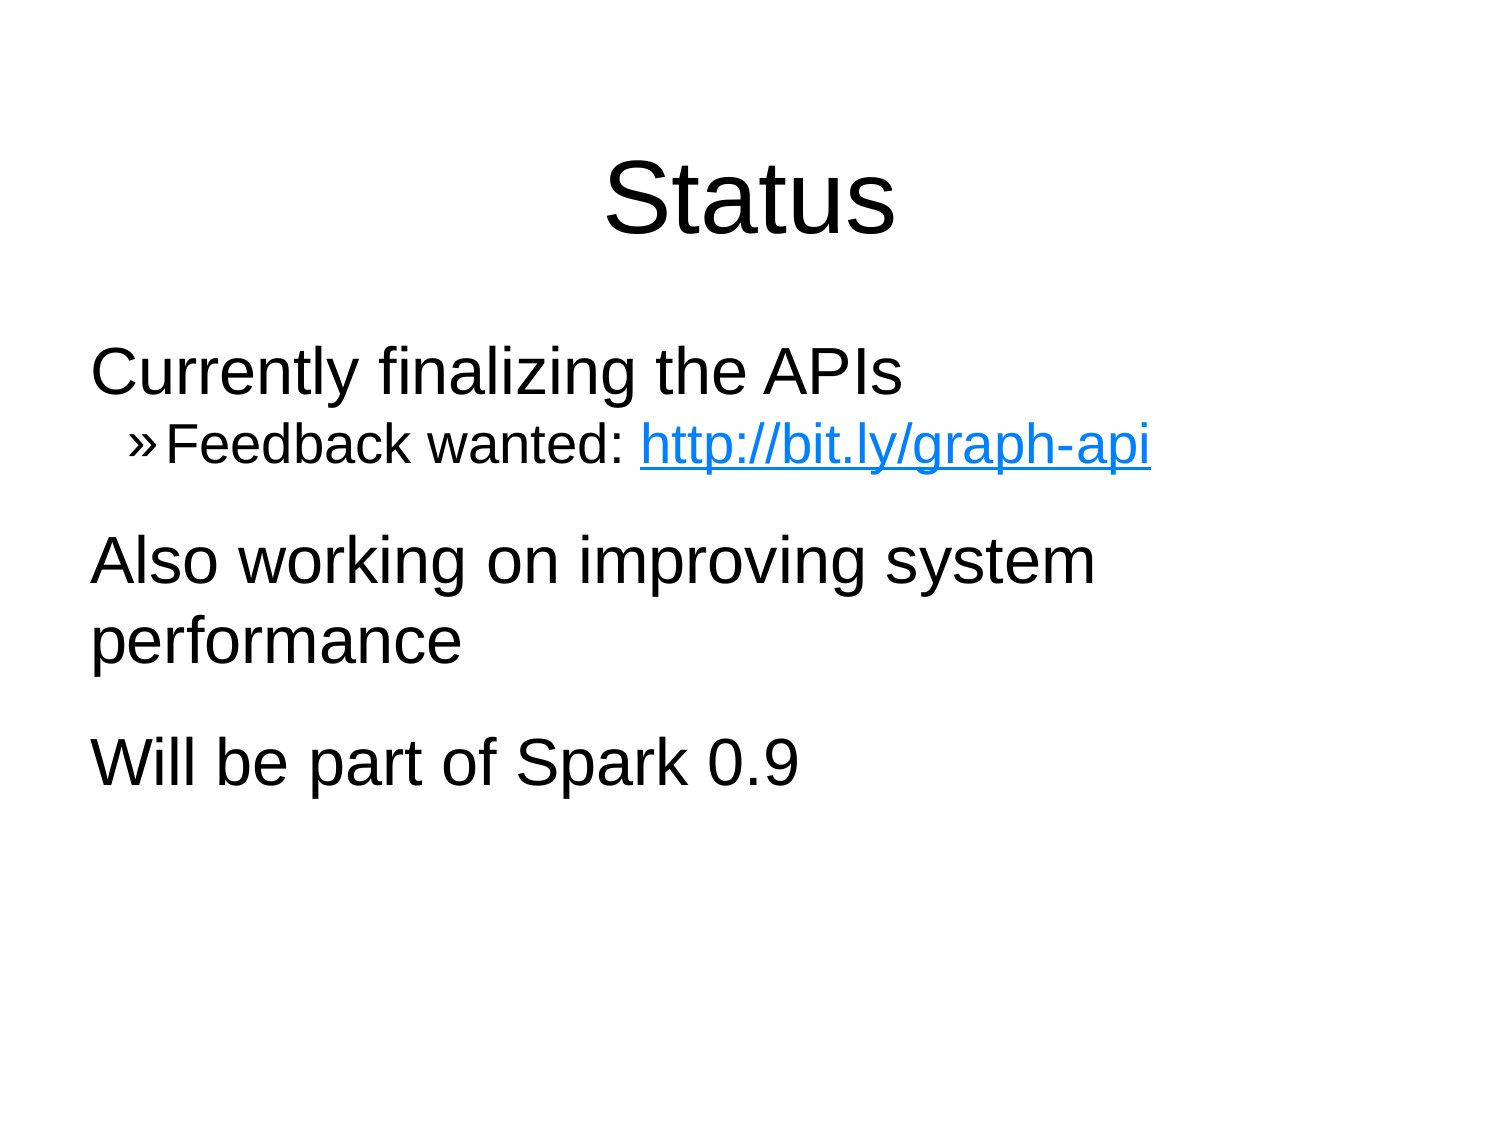

# Status
Currently finalizing the APIs
Feedback wanted: http://bit.ly/graph-api
Also working on improving system performance
Will be part of Spark 0.9